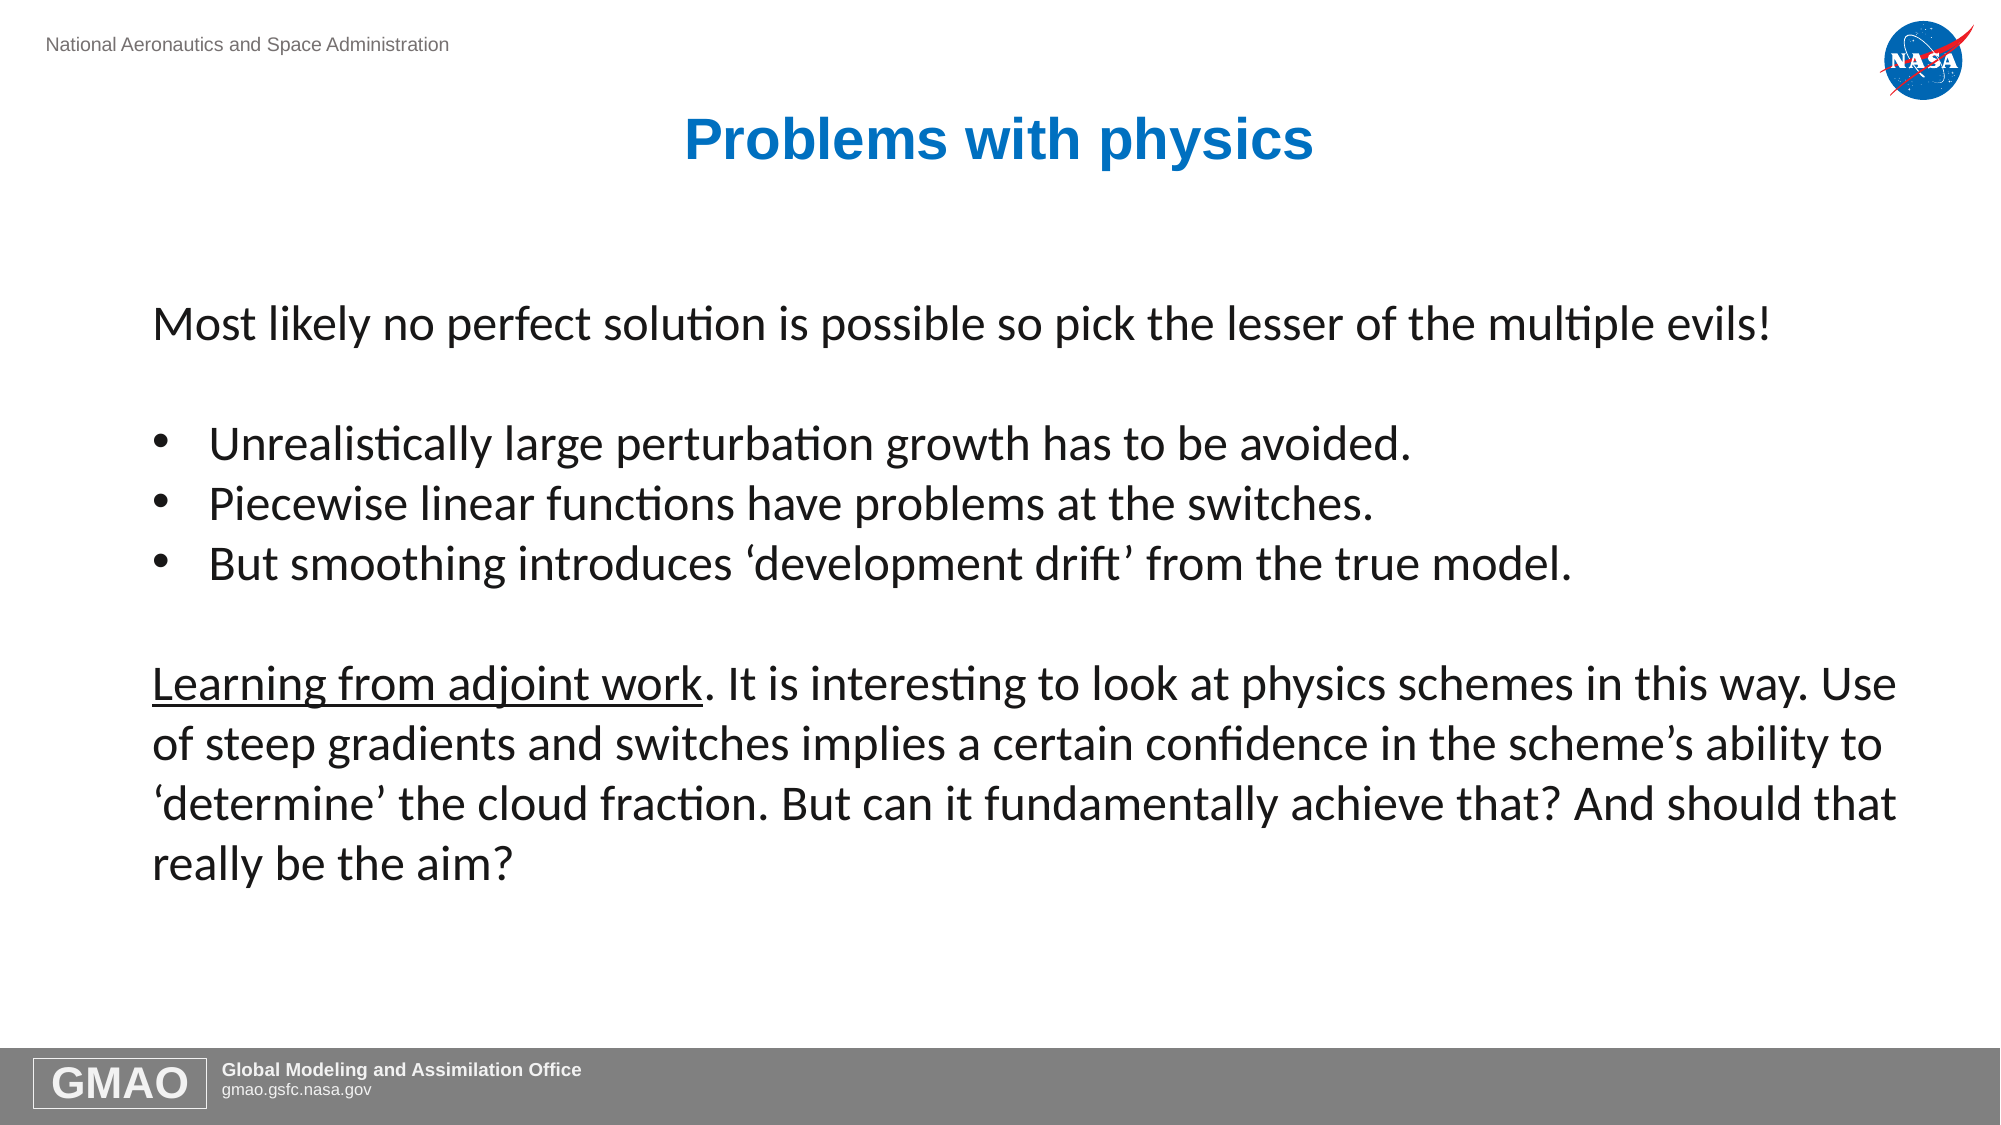

# Problems with physics
Most likely no perfect solution is possible so pick the lesser of the multiple evils!

Unrealistically large perturbation growth has to be avoided.
Piecewise linear functions have problems at the switches.
But smoothing introduces ‘development drift’ from the true model.

Learning from adjoint work. It is interesting to look at physics schemes in this way. Use of steep gradients and switches implies a certain confidence in the scheme’s ability to ‘determine’ the cloud fraction. But can it fundamentally achieve that? And should that really be the aim?